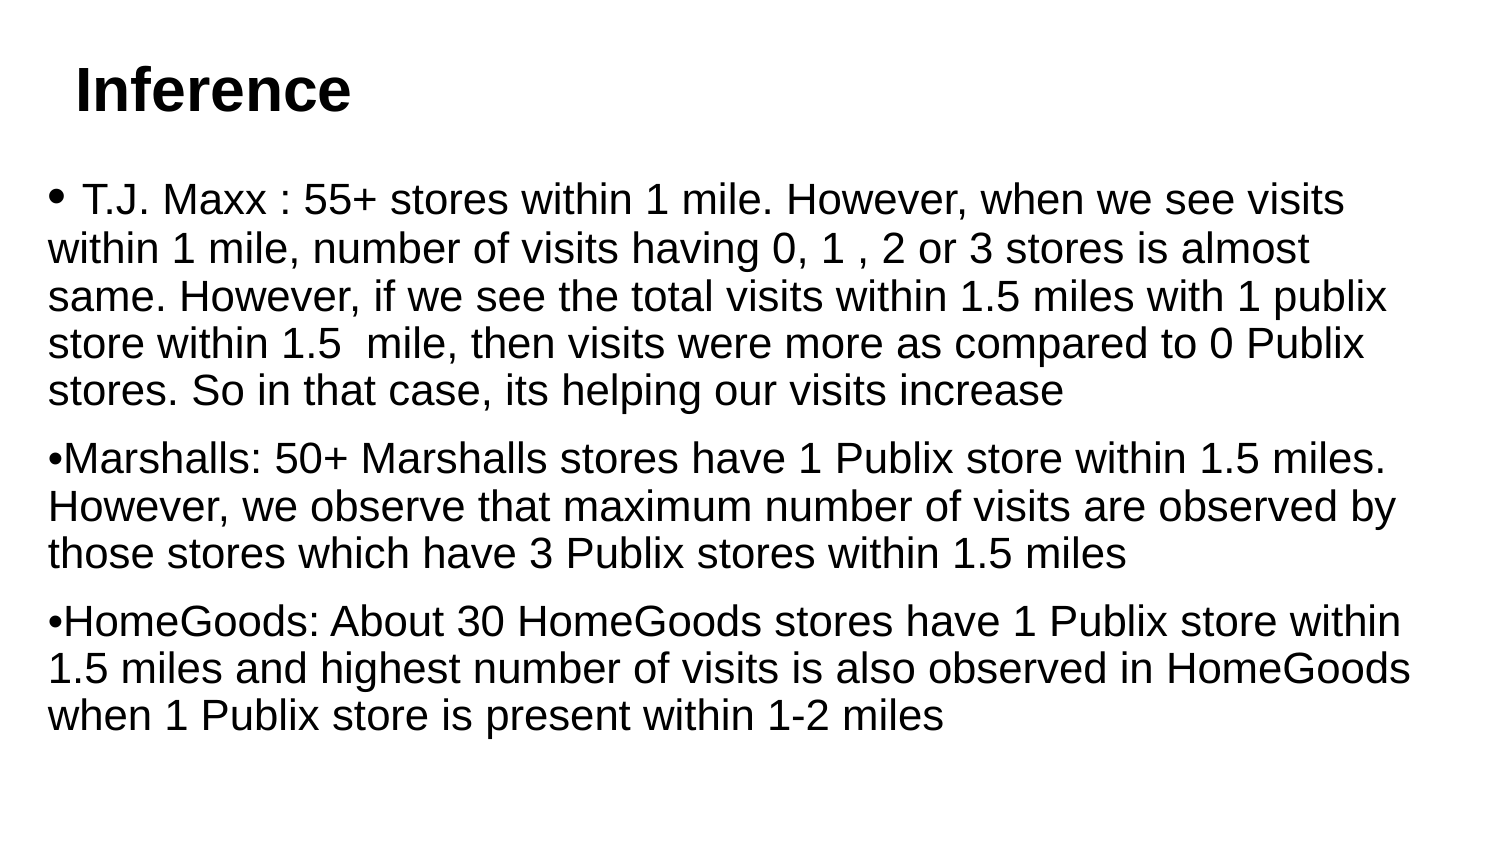

Inference
• T.J. Maxx : 55+ stores within 1 mile. However, when we see visits within 1 mile, number of visits having 0, 1 , 2 or 3 stores is almost same. However, if we see the total visits within 1.5 miles with 1 publix store within 1.5  mile, then visits were more as compared to 0 Publix stores. So in that case, its helping our visits increase
•Marshalls: 50+ Marshalls stores have 1 Publix store within 1.5 miles. However, we observe that maximum number of visits are observed by those stores which have 3 Publix stores within 1.5 miles
•HomeGoods: About 30 HomeGoods stores have 1 Publix store within 1.5 miles and highest number of visits is also observed in HomeGoods when 1 Publix store is present within 1-2 miles